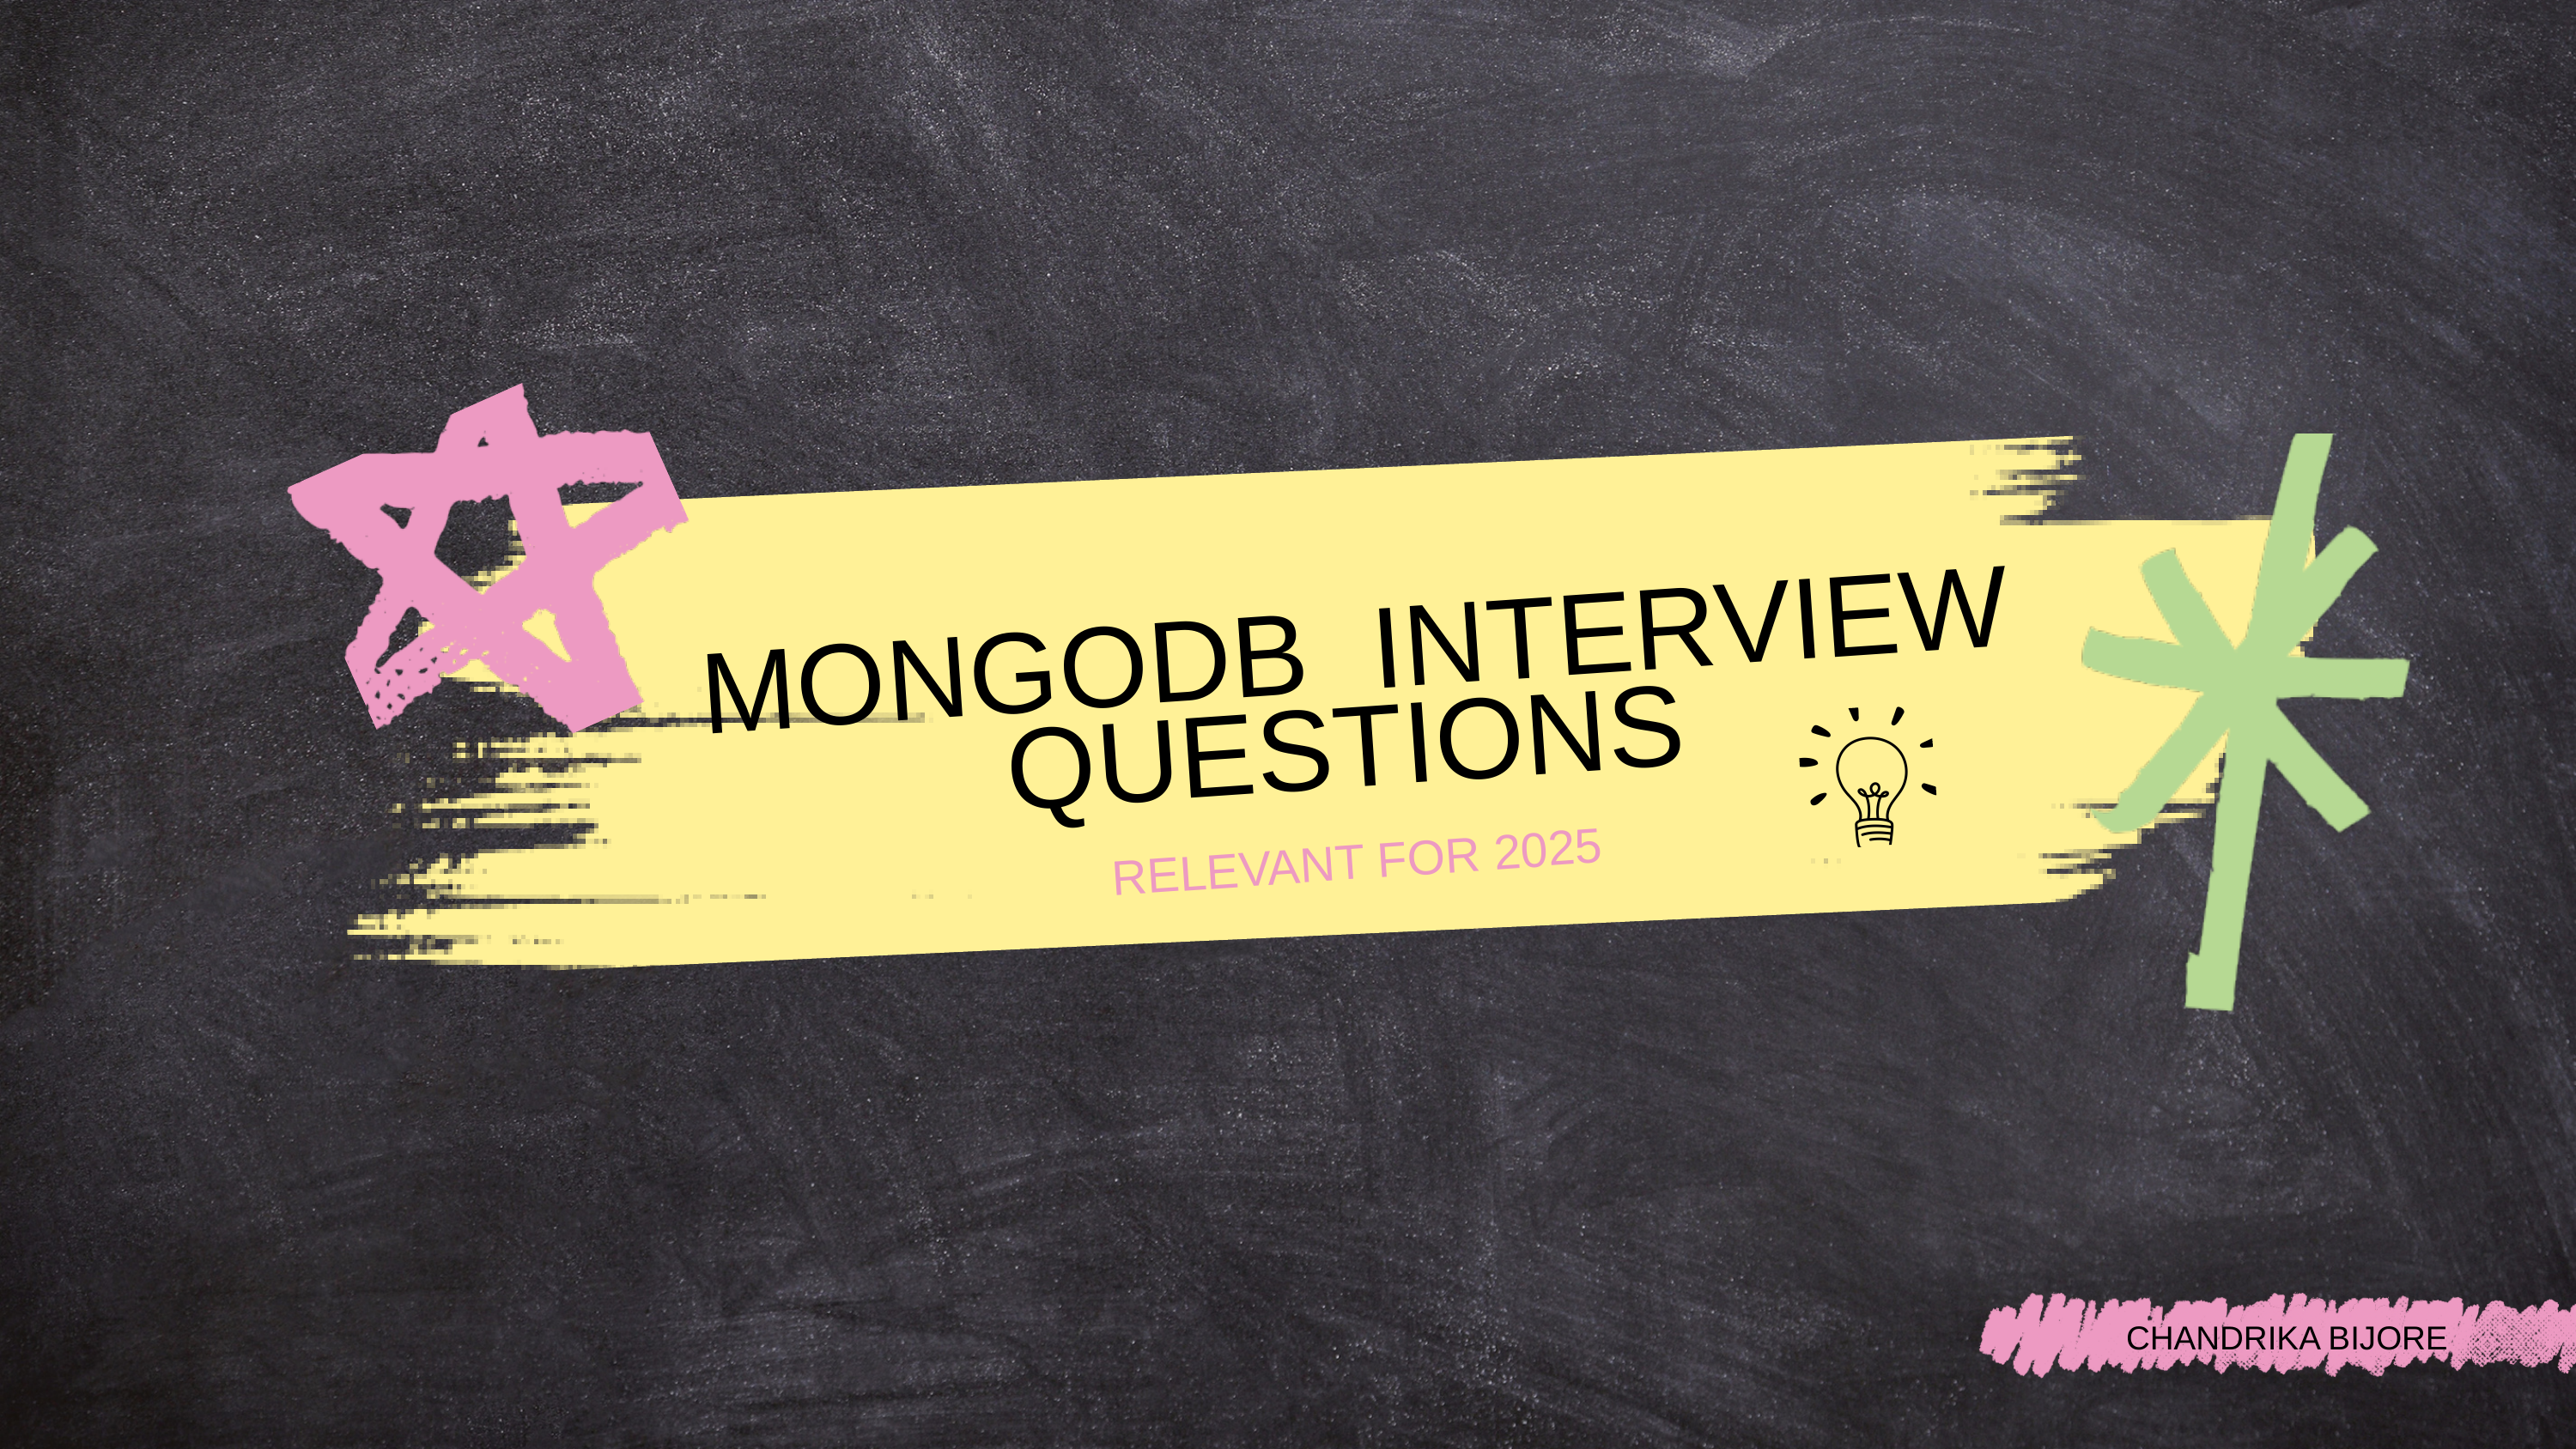

MONGODB  INTERVIEW QUESTIONS

RELEVANT FOR 2025

CHANDRIKA BIJORE